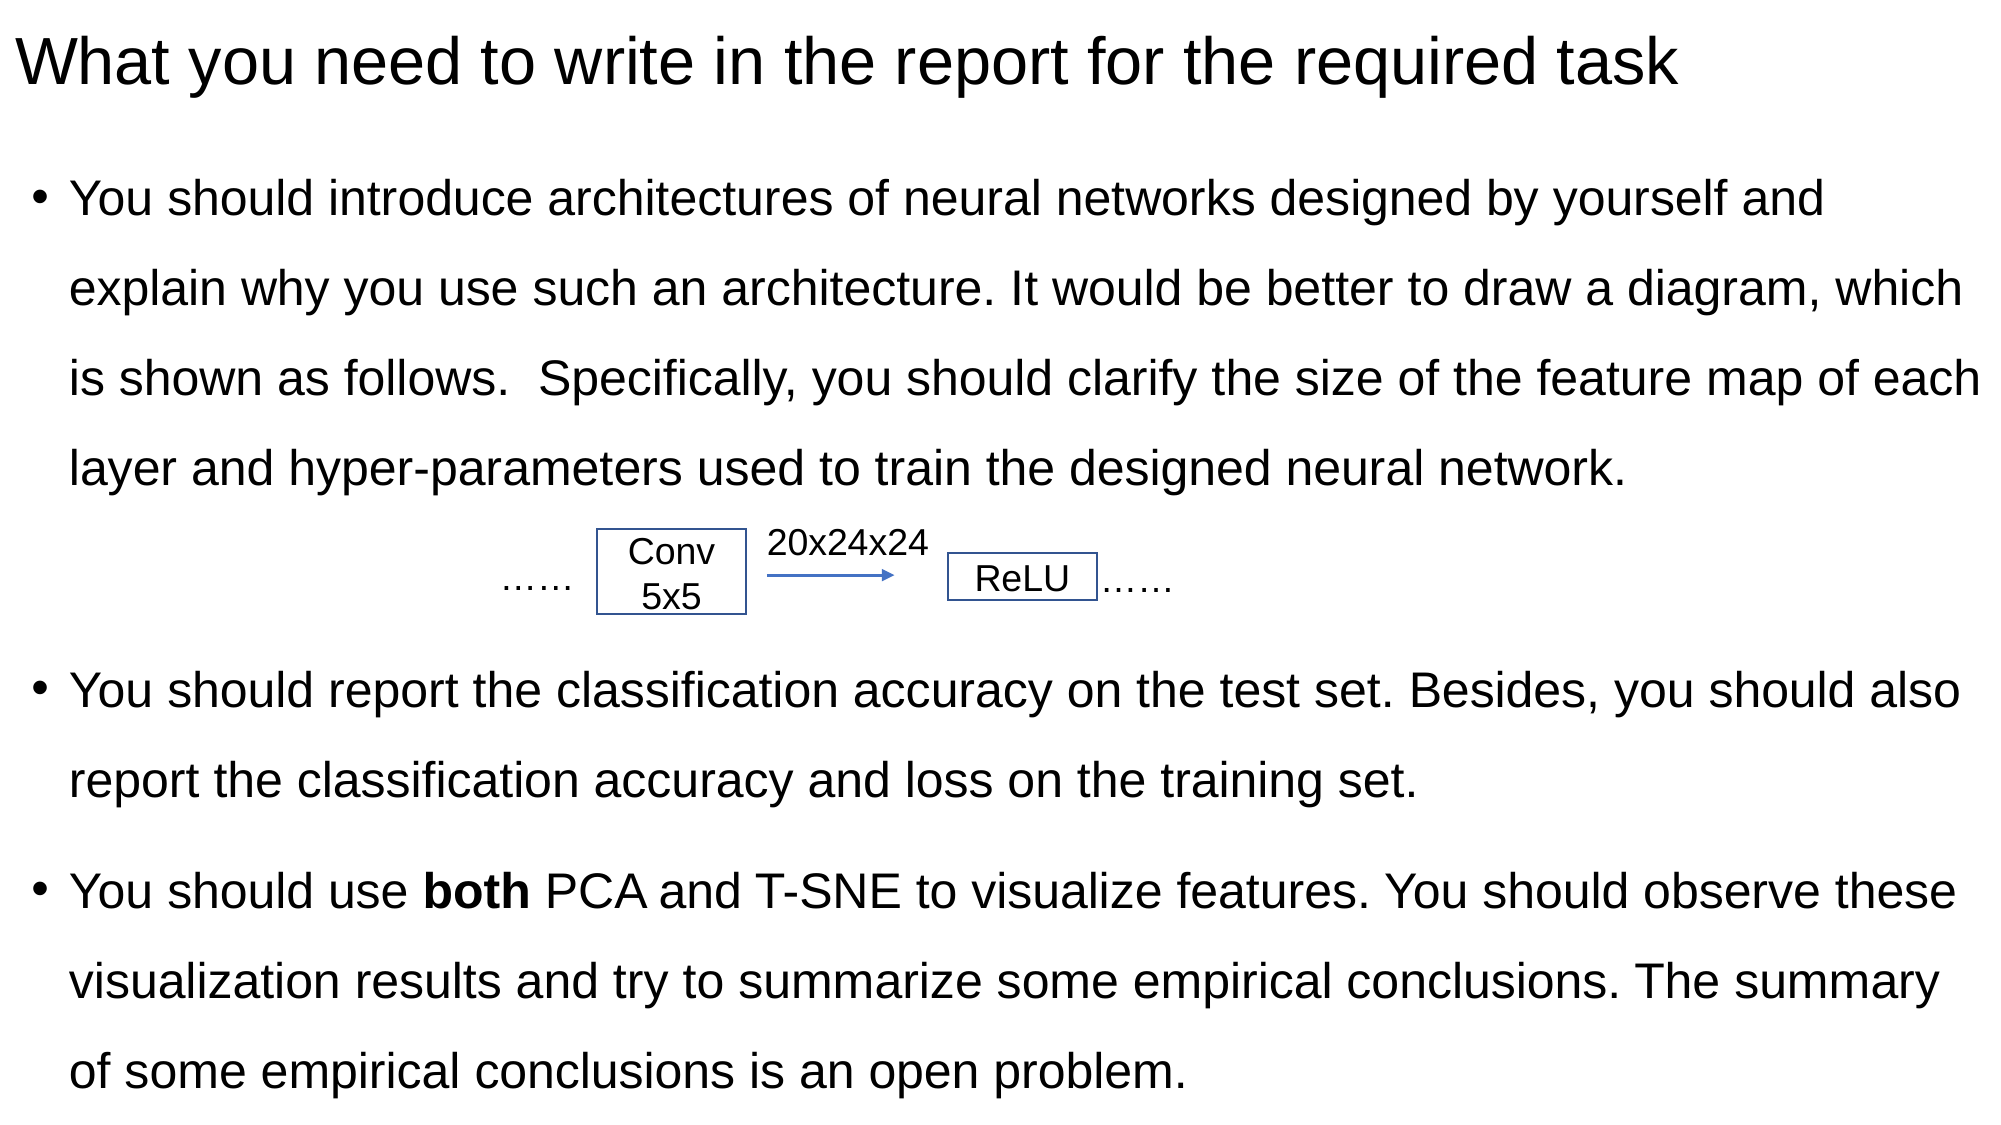

# What you need to write in the report for the required task
You should introduce architectures of neural networks designed by yourself and explain why you use such an architecture. It would be better to draw a diagram, which is shown as follows.  Specifically, you should clarify the size of the feature map of each layer and hyper-parameters used to train the designed neural network.

You should report the classification accuracy on the test set. Besides, you should also report the classification accuracy and loss on the training set.
You should use both PCA and T-SNE to visualize features. You should observe these visualization results and try to summarize some empirical conclusions. The summary of some empirical conclusions is an open problem.
……
Conv 5x5
ReLU
……
20x24x24